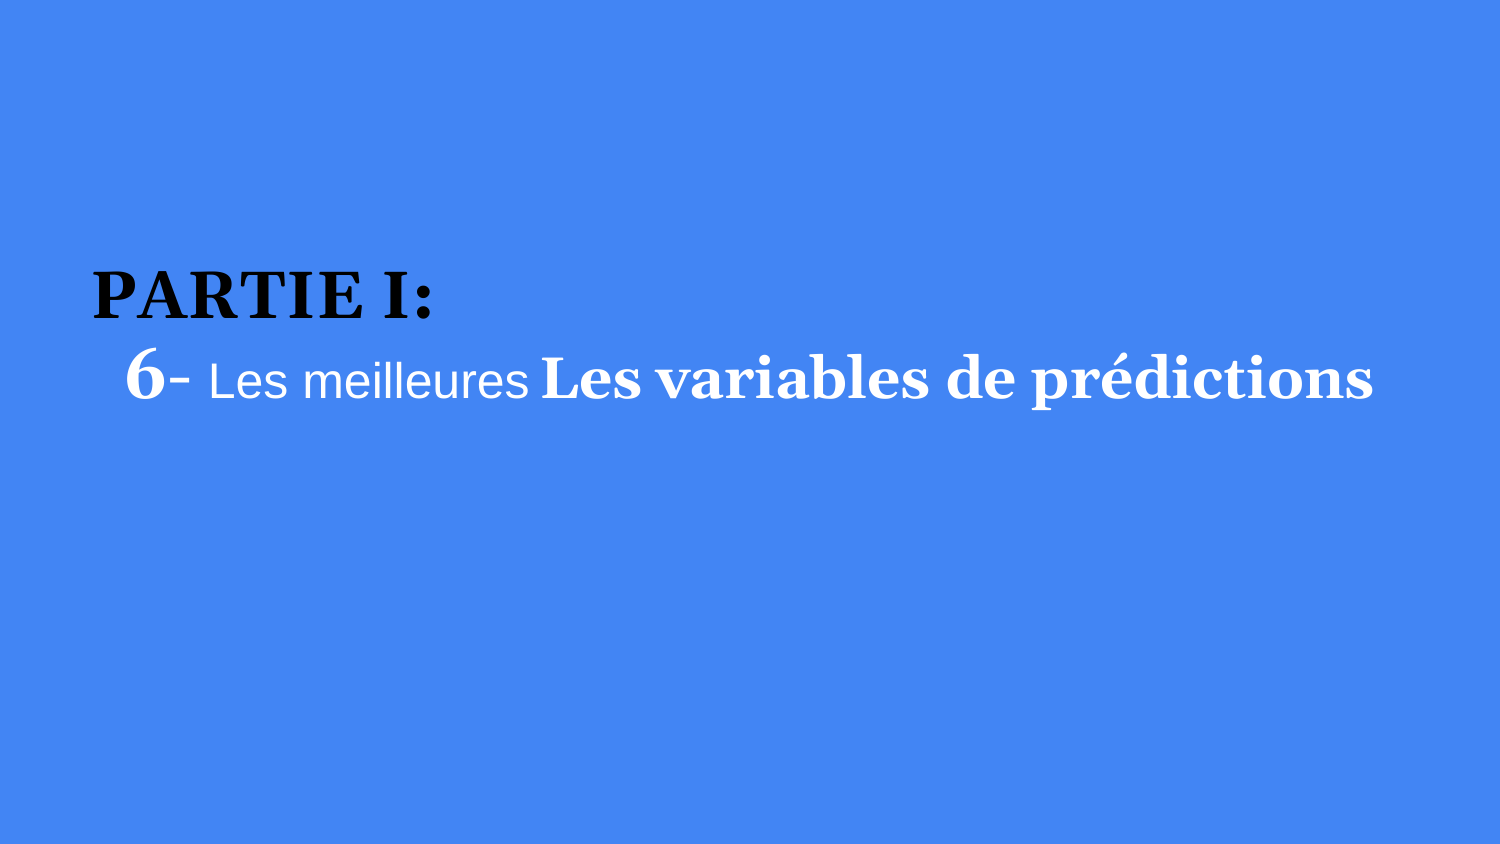

# PARTIE I:
  6- Les meilleures Les variables de prédictions